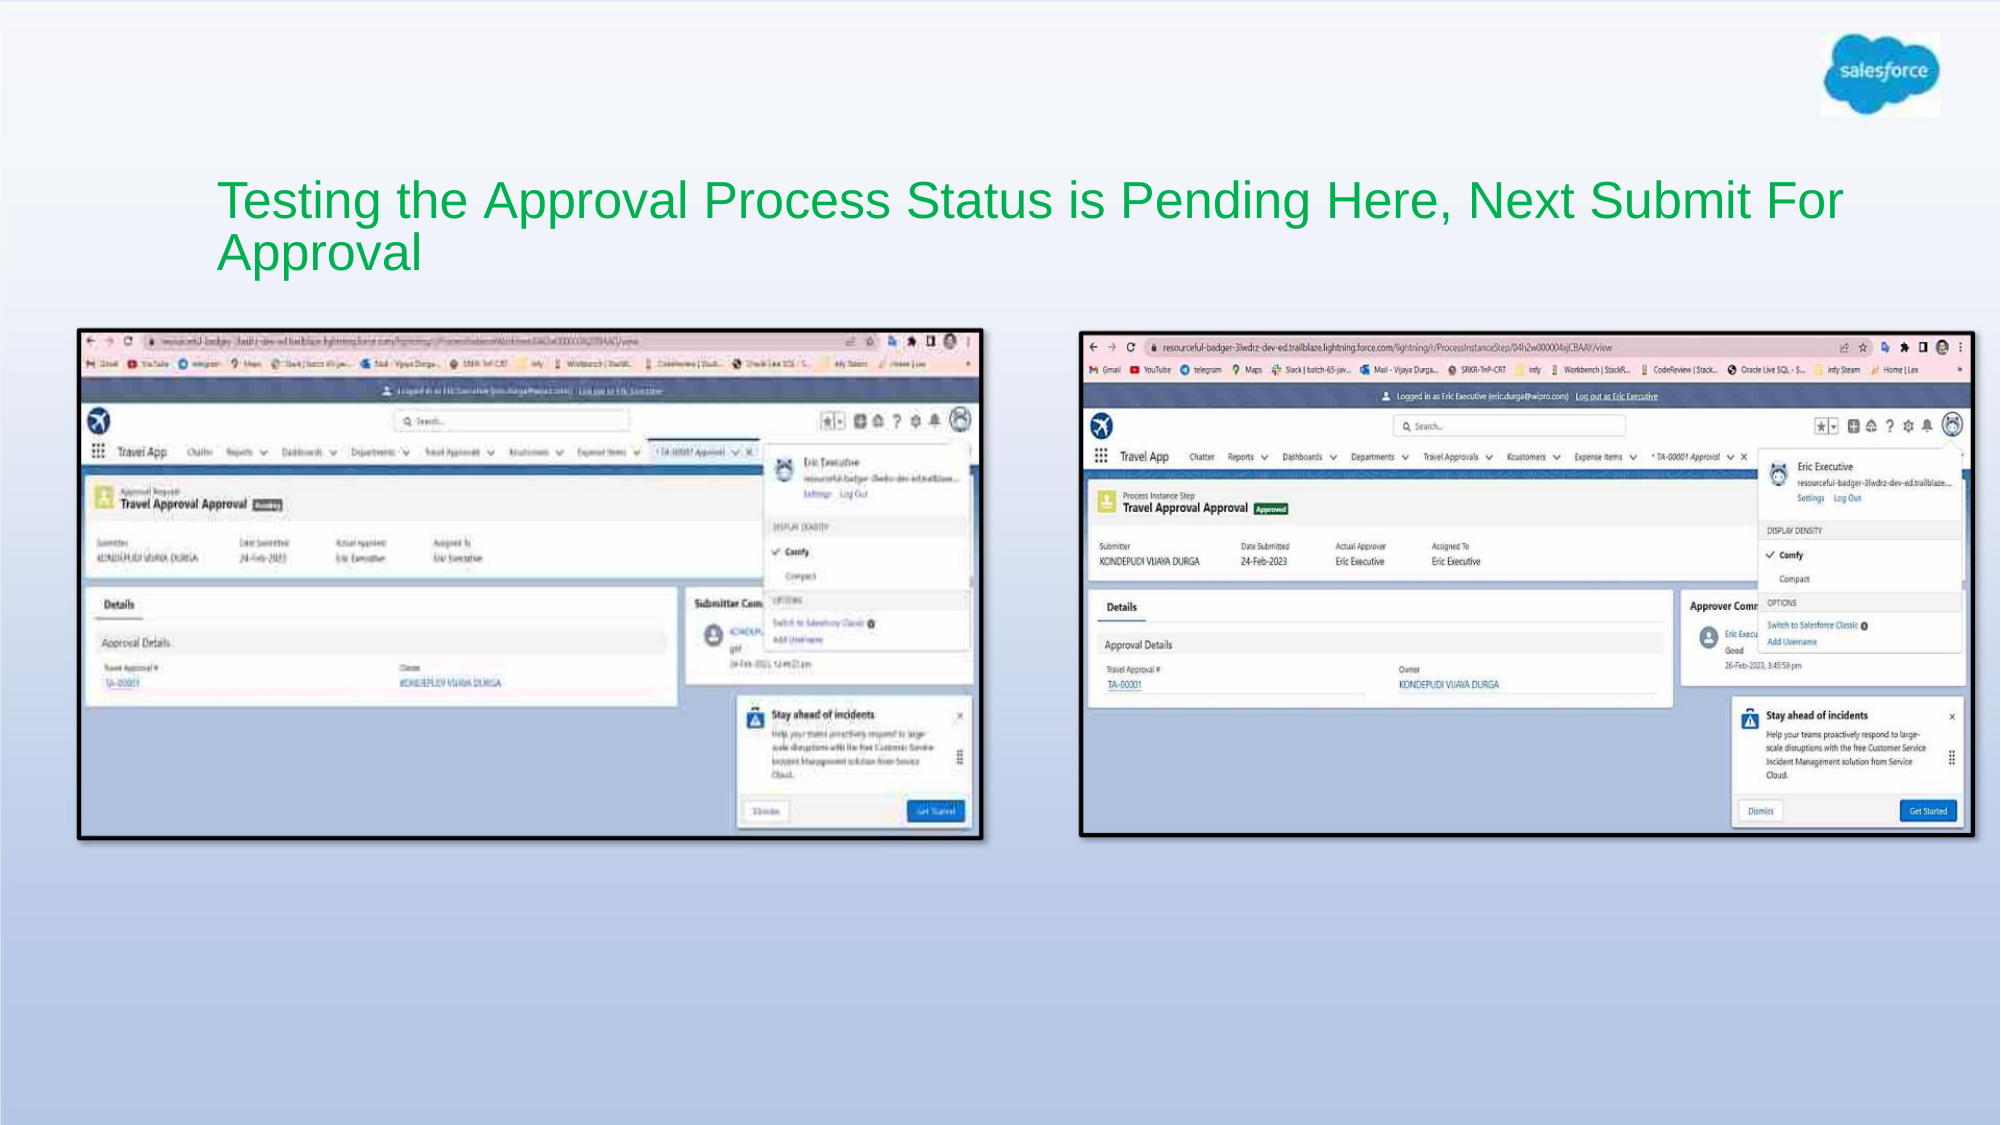

Testing the Approval Process Status is Pending Here, Next Submit For Approval